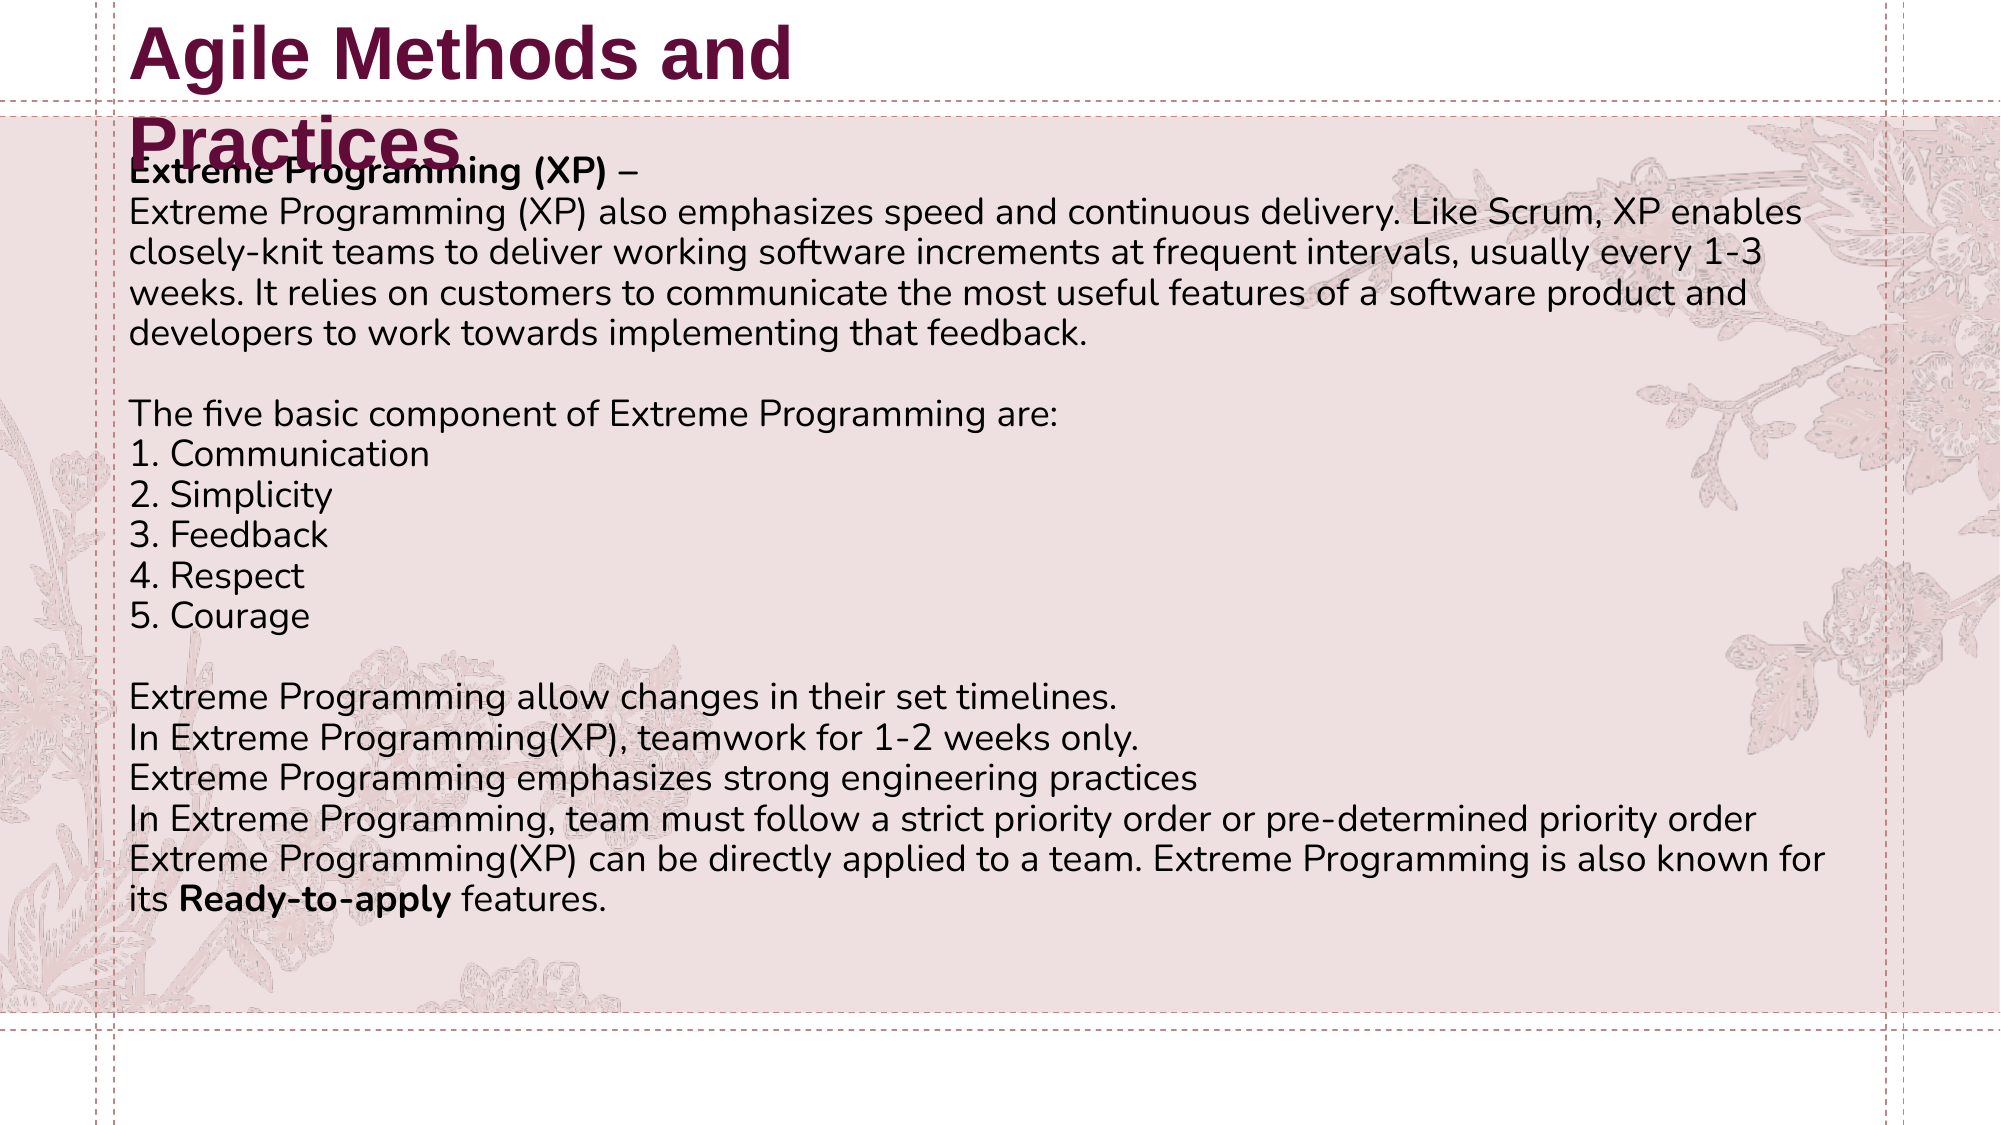

Agile Methods and Practices
# Extreme Programming (XP) – Extreme Programming (XP) also emphasizes speed and continuous delivery. Like Scrum, XP enables closely-knit teams to deliver working software increments at frequent intervals, usually every 1-3 weeks. It relies on customers to communicate the most useful features of a software product and developers to work towards implementing that feedback. The five basic component of Extreme Programming are: 1. Communication 2. Simplicity 3. Feedback 4. Respect 5. Courage Extreme Programming allow changes in their set timelines. In Extreme Programming(XP), teamwork for 1-2 weeks only. Extreme Programming emphasizes strong engineering practices In Extreme Programming, team must follow a strict priority order or pre-determined priority order Extreme Programming(XP) can be directly applied to a team. Extreme Programming is also known for its Ready-to-apply features.